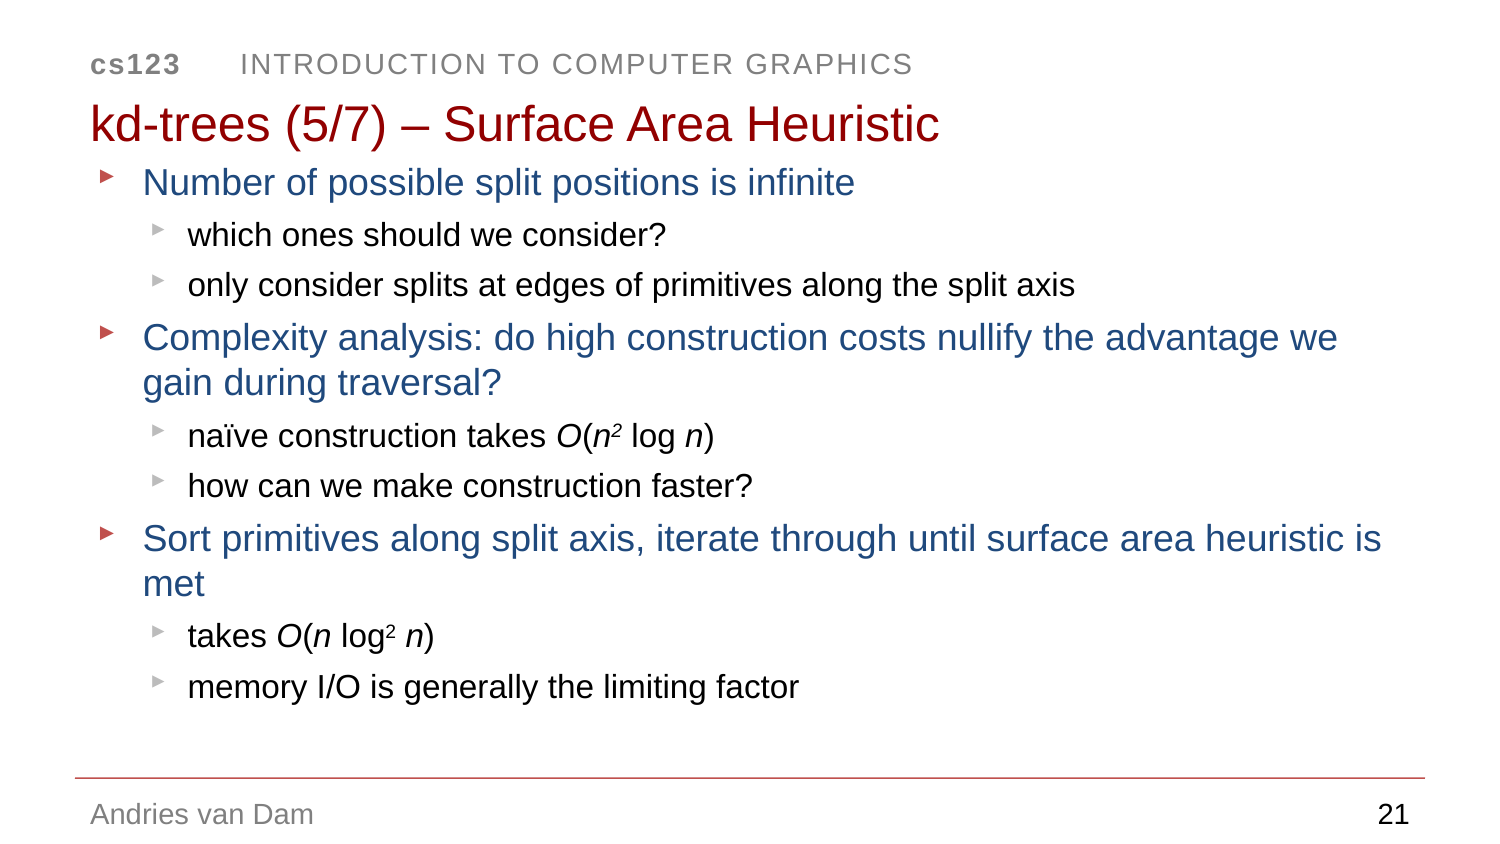

# kd-trees (5/7) – Surface Area Heuristic
Number of possible split positions is infinite
which ones should we consider?
only consider splits at edges of primitives along the split axis
Complexity analysis: do high construction costs nullify the advantage we gain during traversal?
naïve construction takes O(n2 log n)
how can we make construction faster?
Sort primitives along split axis, iterate through until surface area heuristic is met
takes O(n log2 n)
memory I/O is generally the limiting factor

21